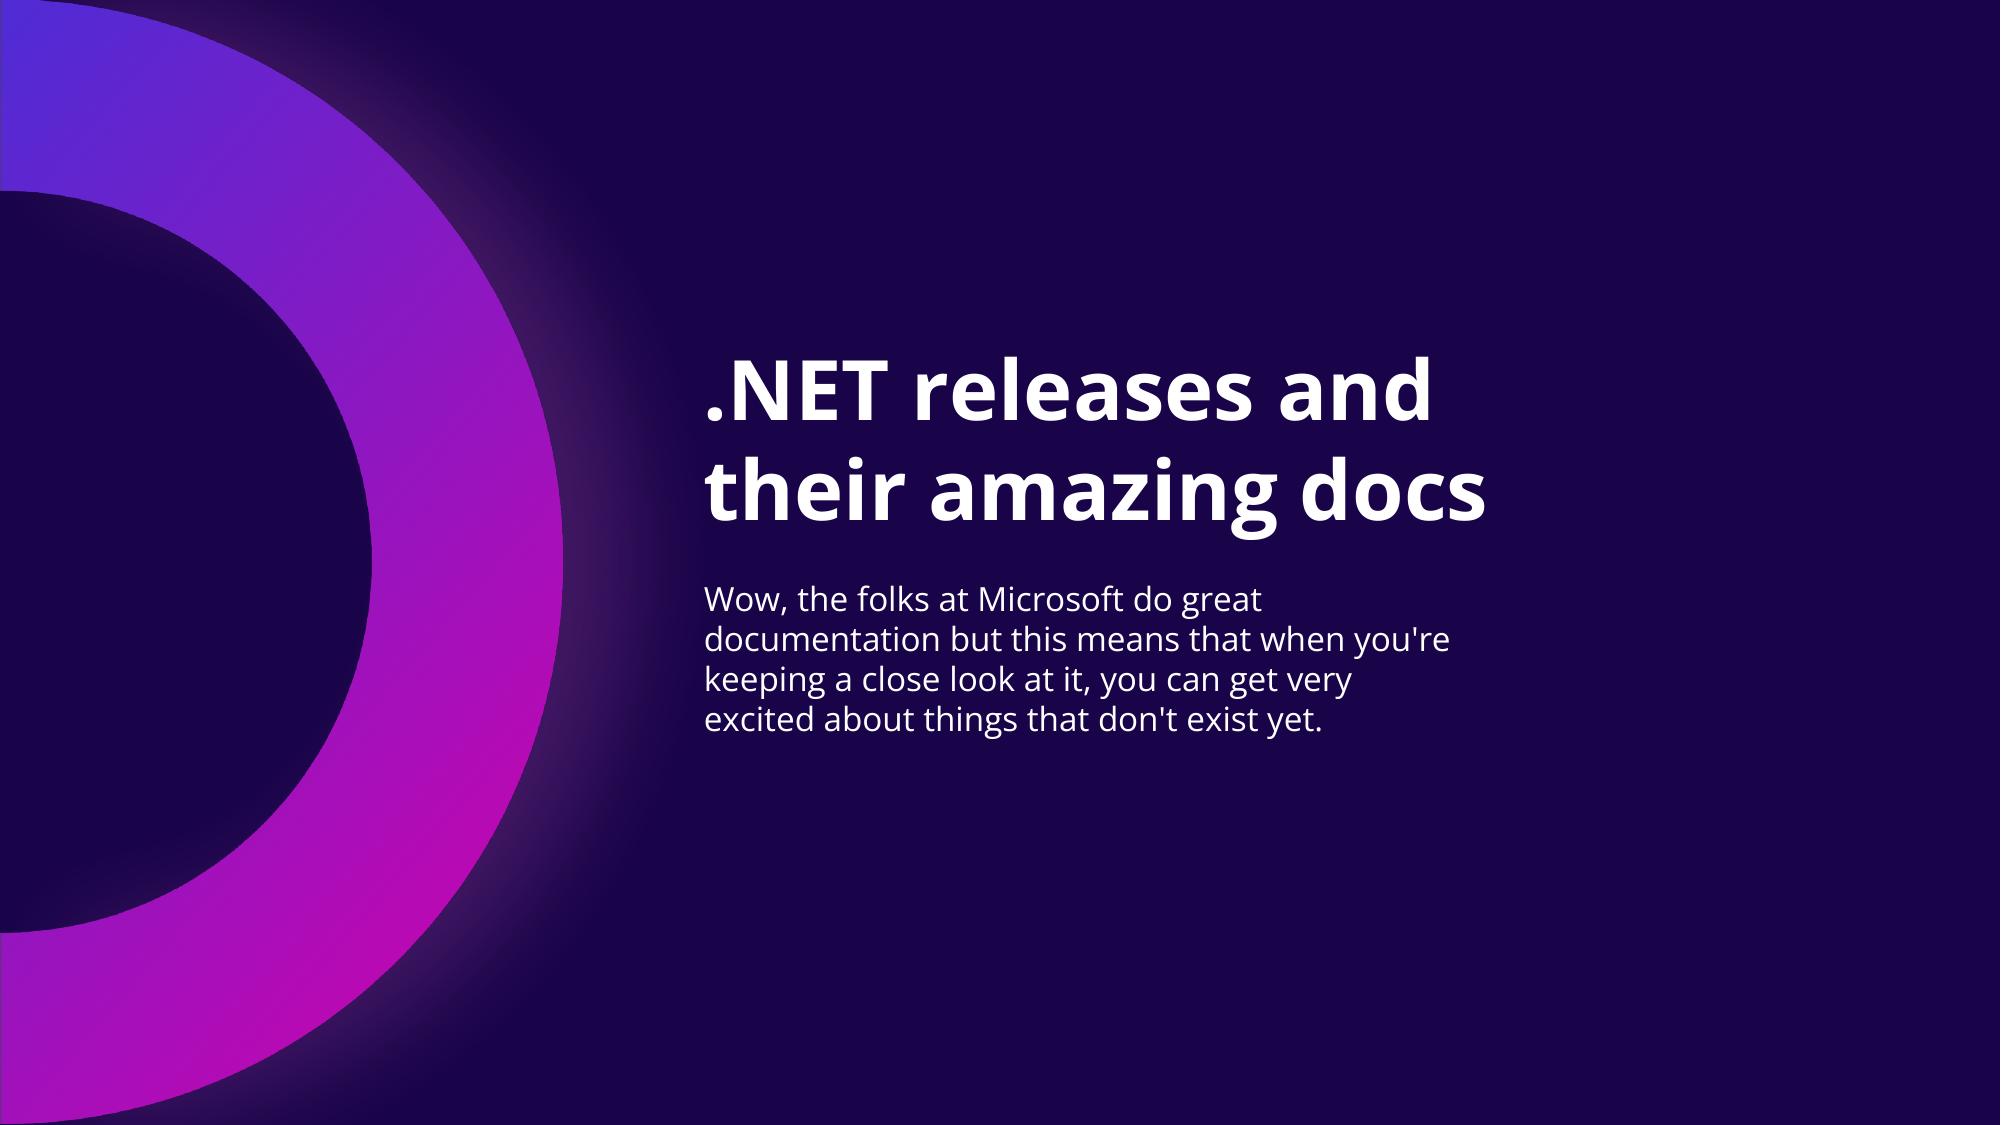

# .NET releases and their amazing docs
Wow, the folks at Microsoft do great documentation but this means that when you're keeping a close look at it, you can get very excited about things that don't exist yet.